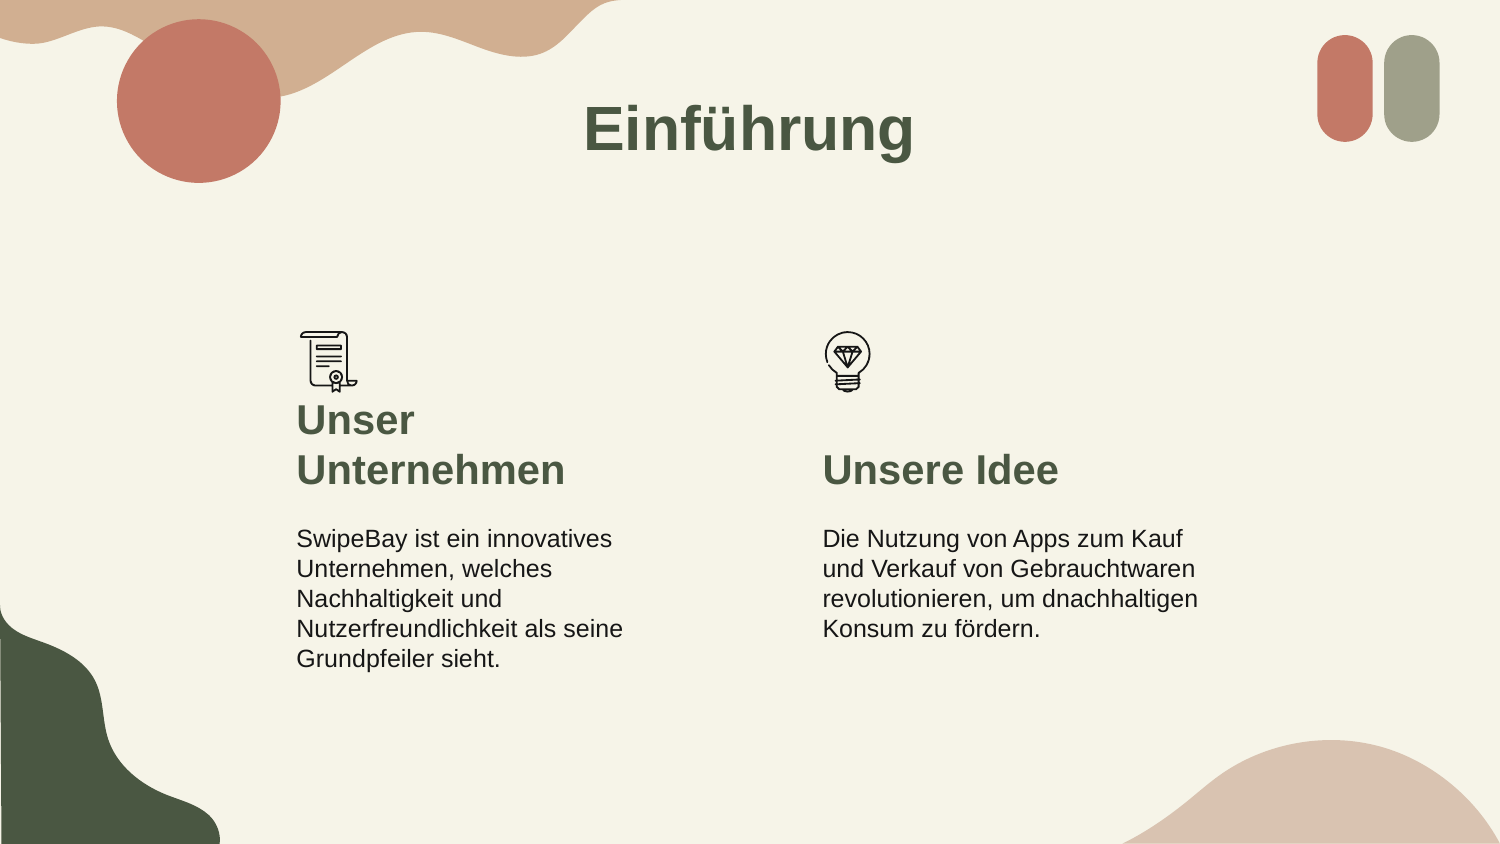

# Einführung

Unser Unternehmen
Unsere Idee
SwipeBay ist ein innovatives Unternehmen, welches Nachhaltigkeit und Nutzerfreundlichkeit als seine Grundpfeiler sieht.
Die Nutzung von Apps zum Kauf und Verkauf von Gebrauchtwaren revolutionieren, um dnachhaltigen Konsum zu fördern.